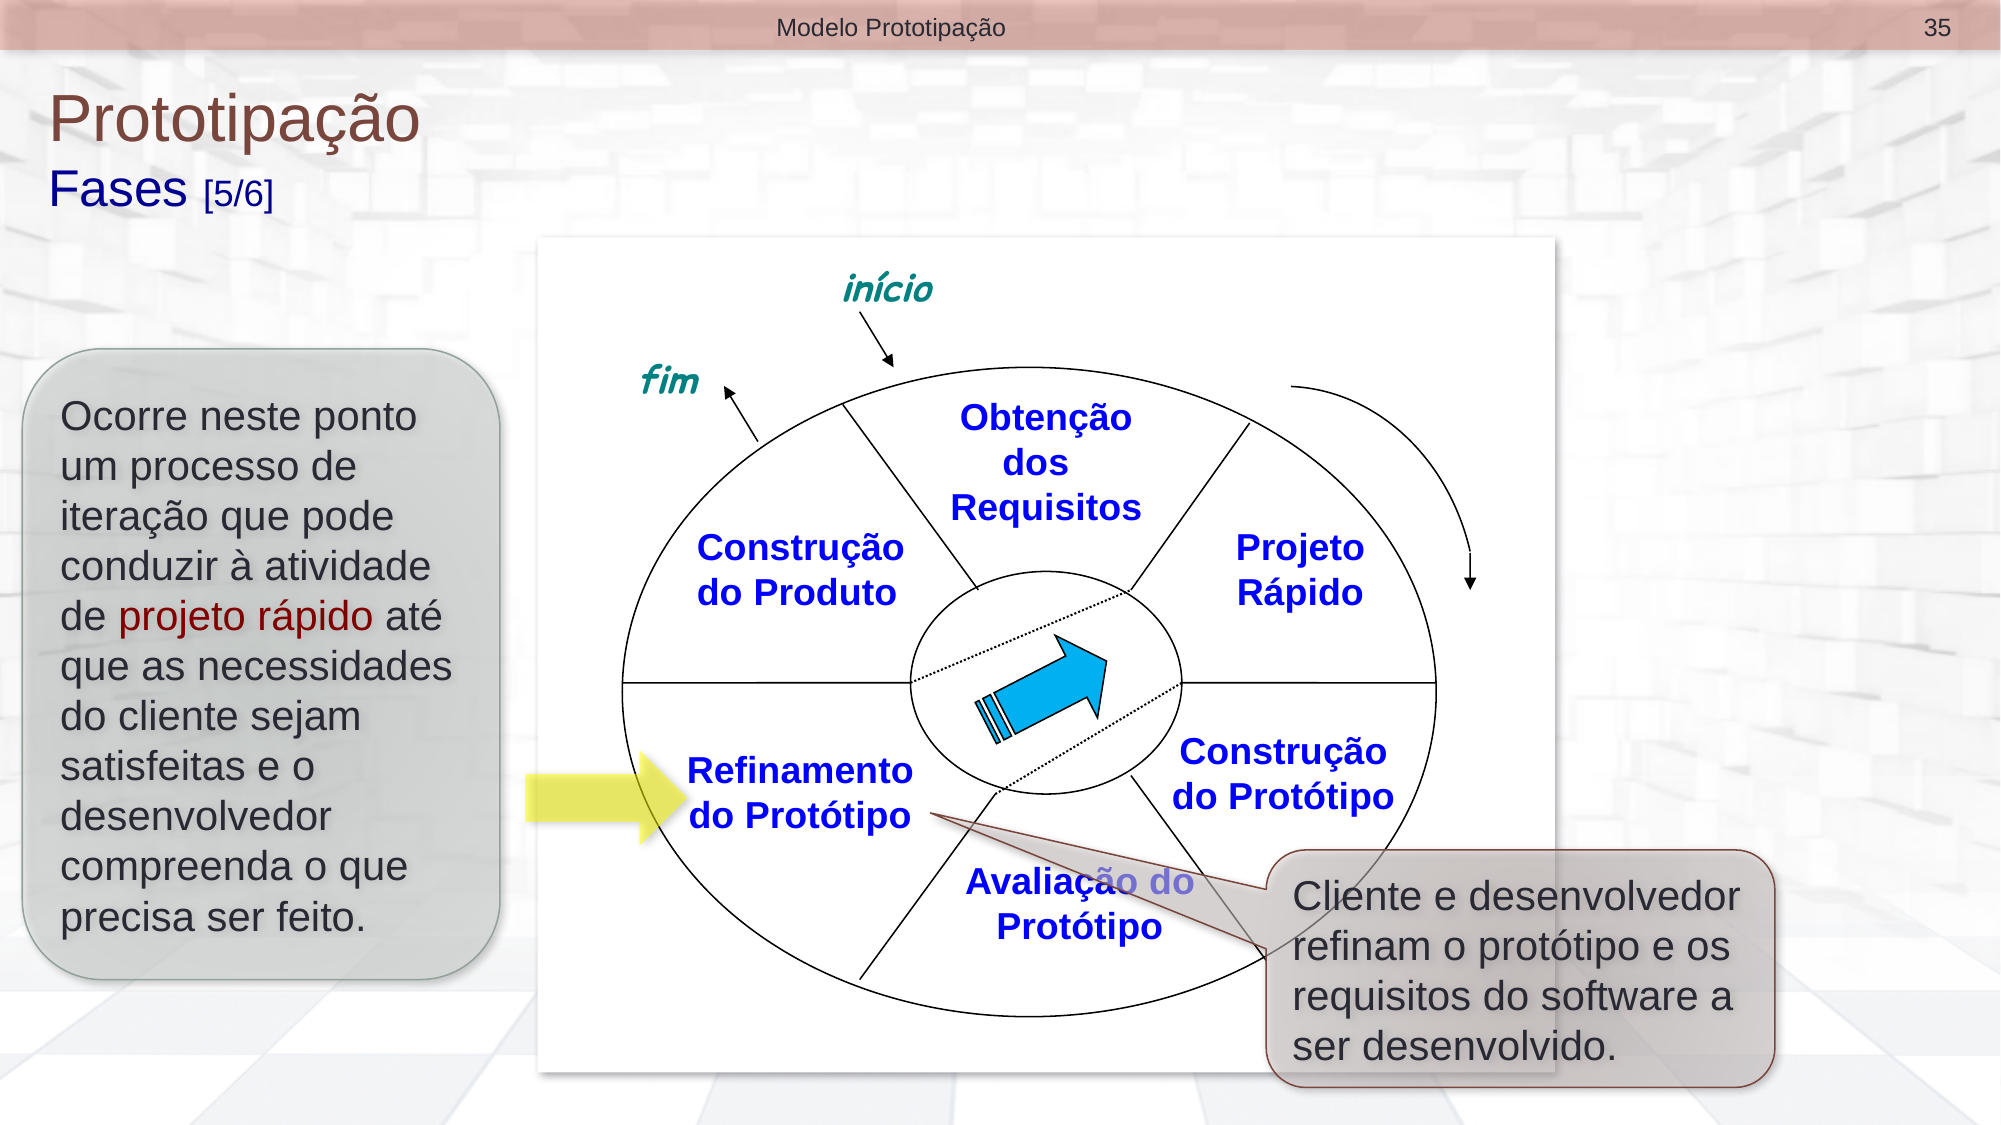

35
Modelo Prototipação
# Prototipação Fases [5/6]

início

fim

Obtenção dos   Requisitos

Construção
do Produto
Projeto Rápido

Construção do Protótipo
Refinamento do Protótipo

Avaliação do Protótipo
Ocorre neste ponto um processo de iteração que pode conduzir à atividade de projeto rápido até que as necessidades do cliente sejam satisfeitas e o desenvolvedor compreenda o que precisa ser feito.

Cliente e desenvolvedor refinam o protótipo e os requisitos do software a ser desenvolvido.